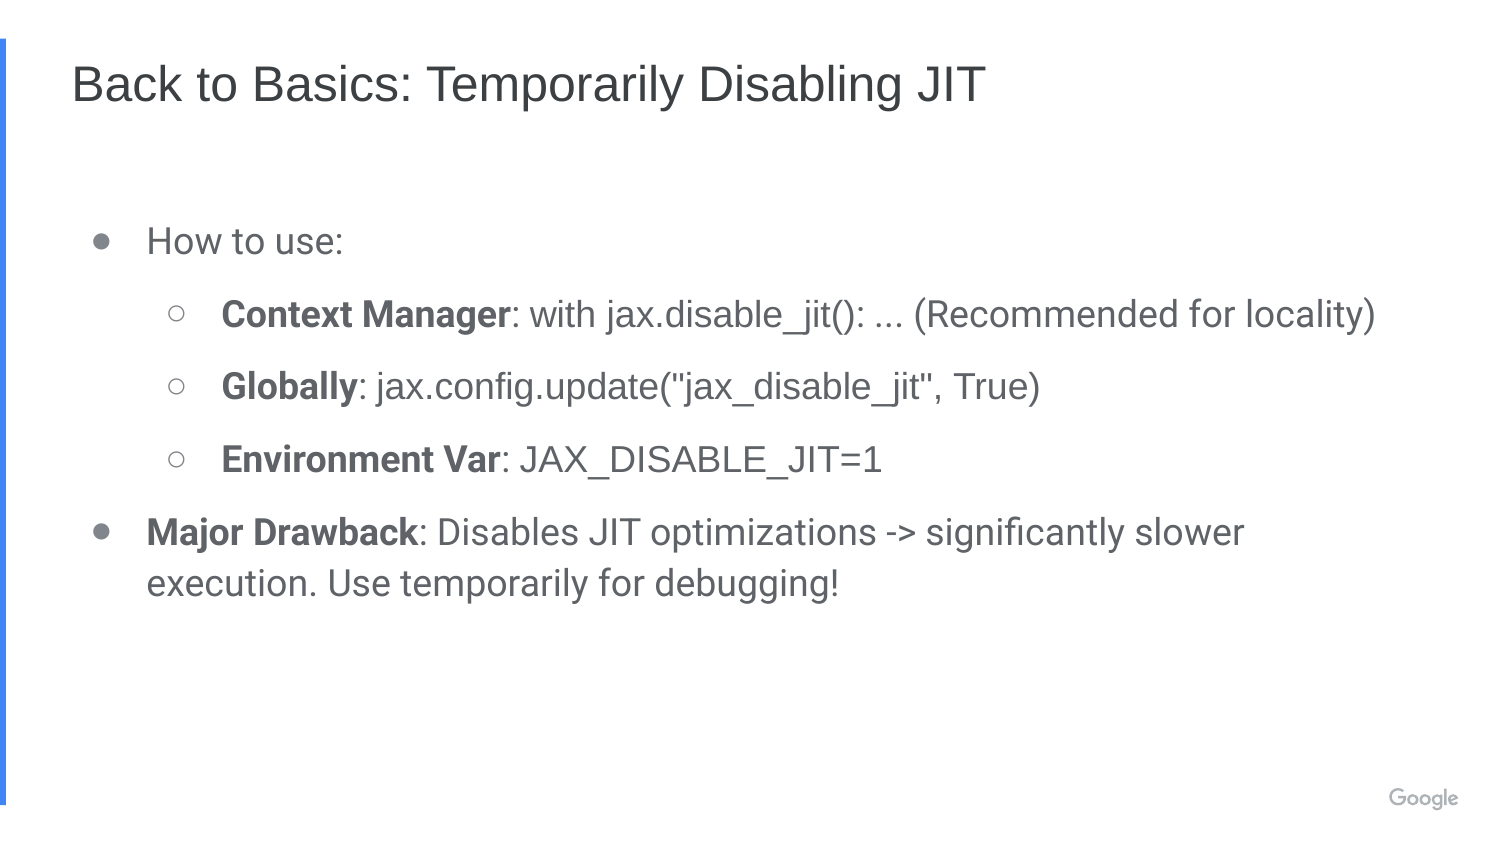

# Back to Basics: Temporarily Disabling JIT
How to use:
Context Manager: with jax.disable_jit(): ... (Recommended for locality)
Globally: jax.config.update("jax_disable_jit", True)
Environment Var: JAX_DISABLE_JIT=1
Major Drawback: Disables JIT optimizations -> significantly slower execution. Use temporarily for debugging!